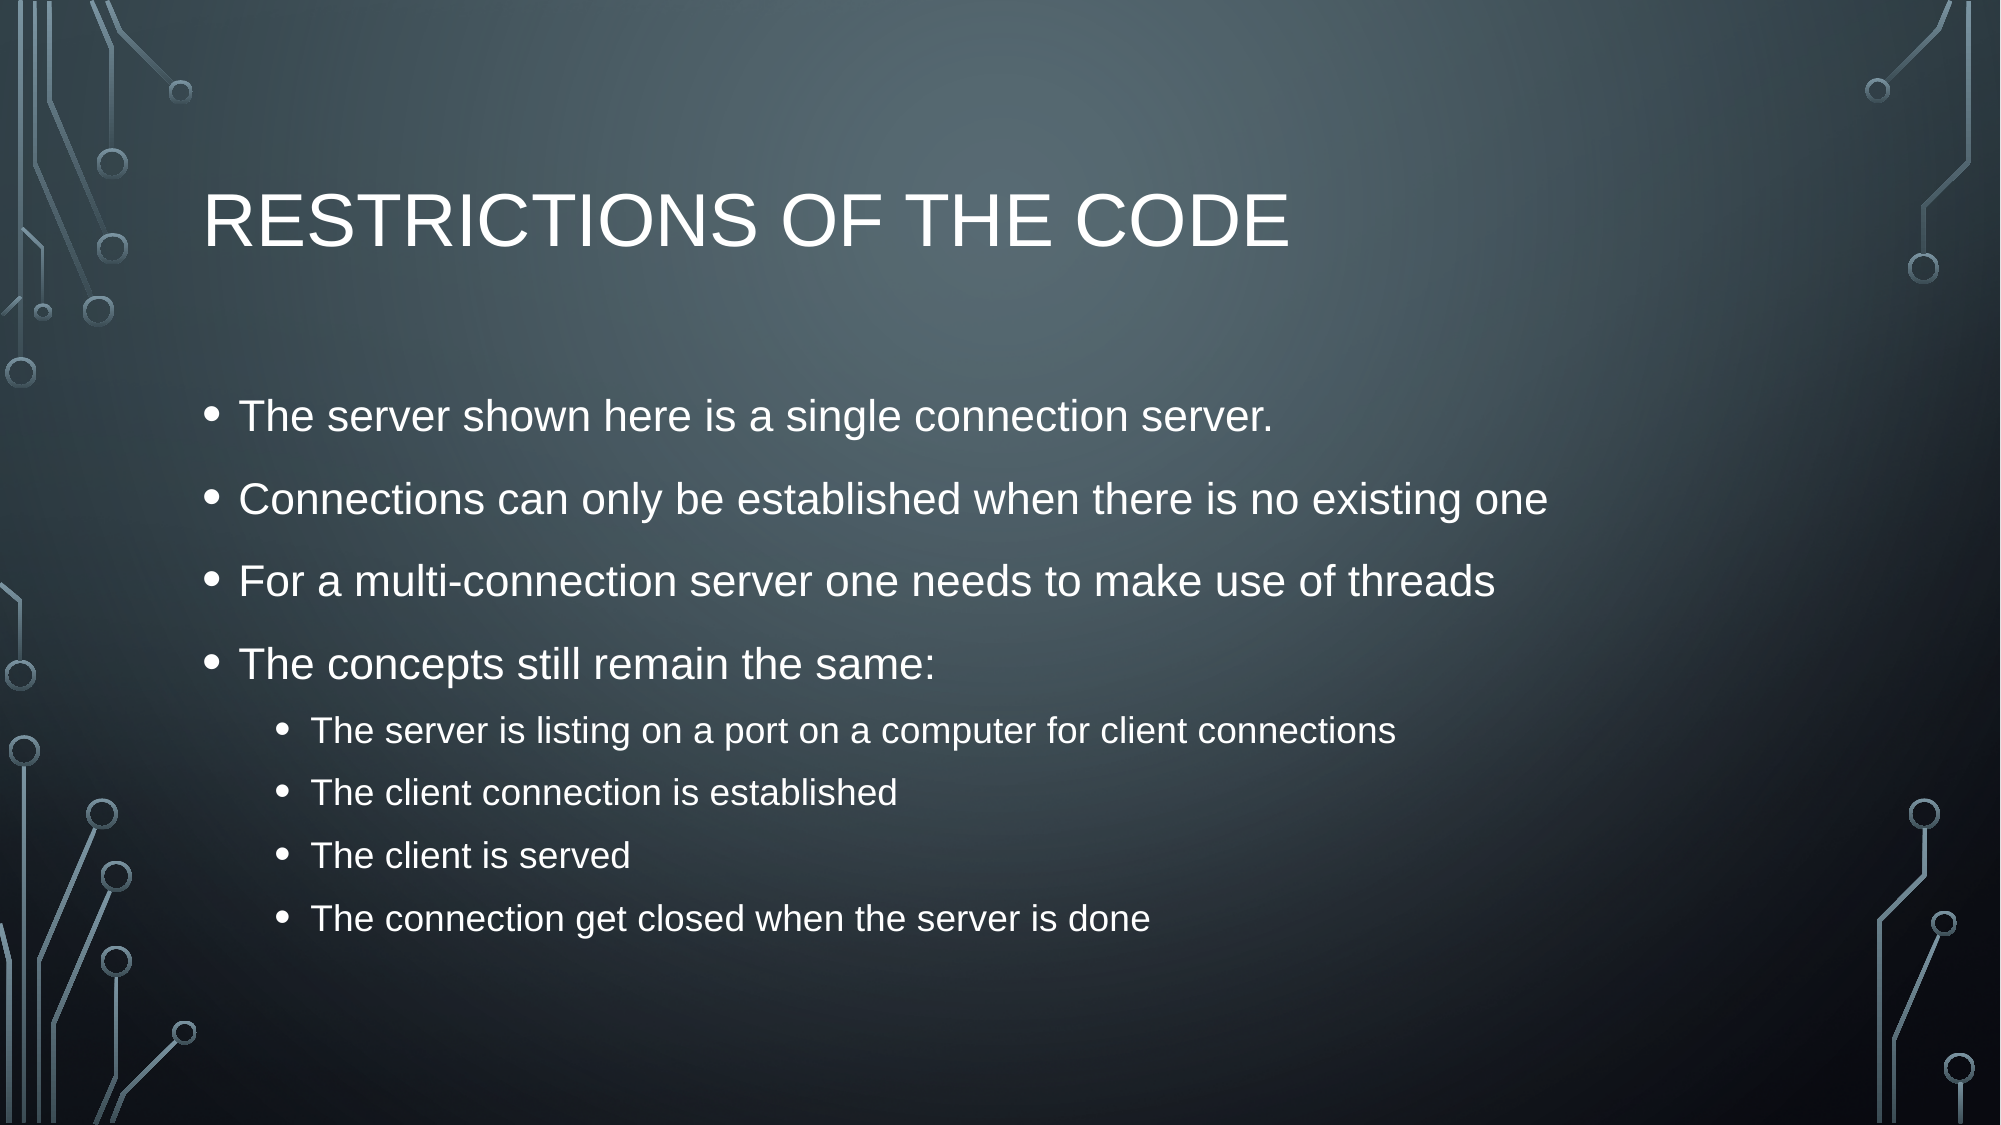

# Restrictions of the code
The server shown here is a single connection server.
Connections can only be established when there is no existing one
For a multi-connection server one needs to make use of threads
The concepts still remain the same:
The server is listing on a port on a computer for client connections
The client connection is established
The client is served
The connection get closed when the server is done